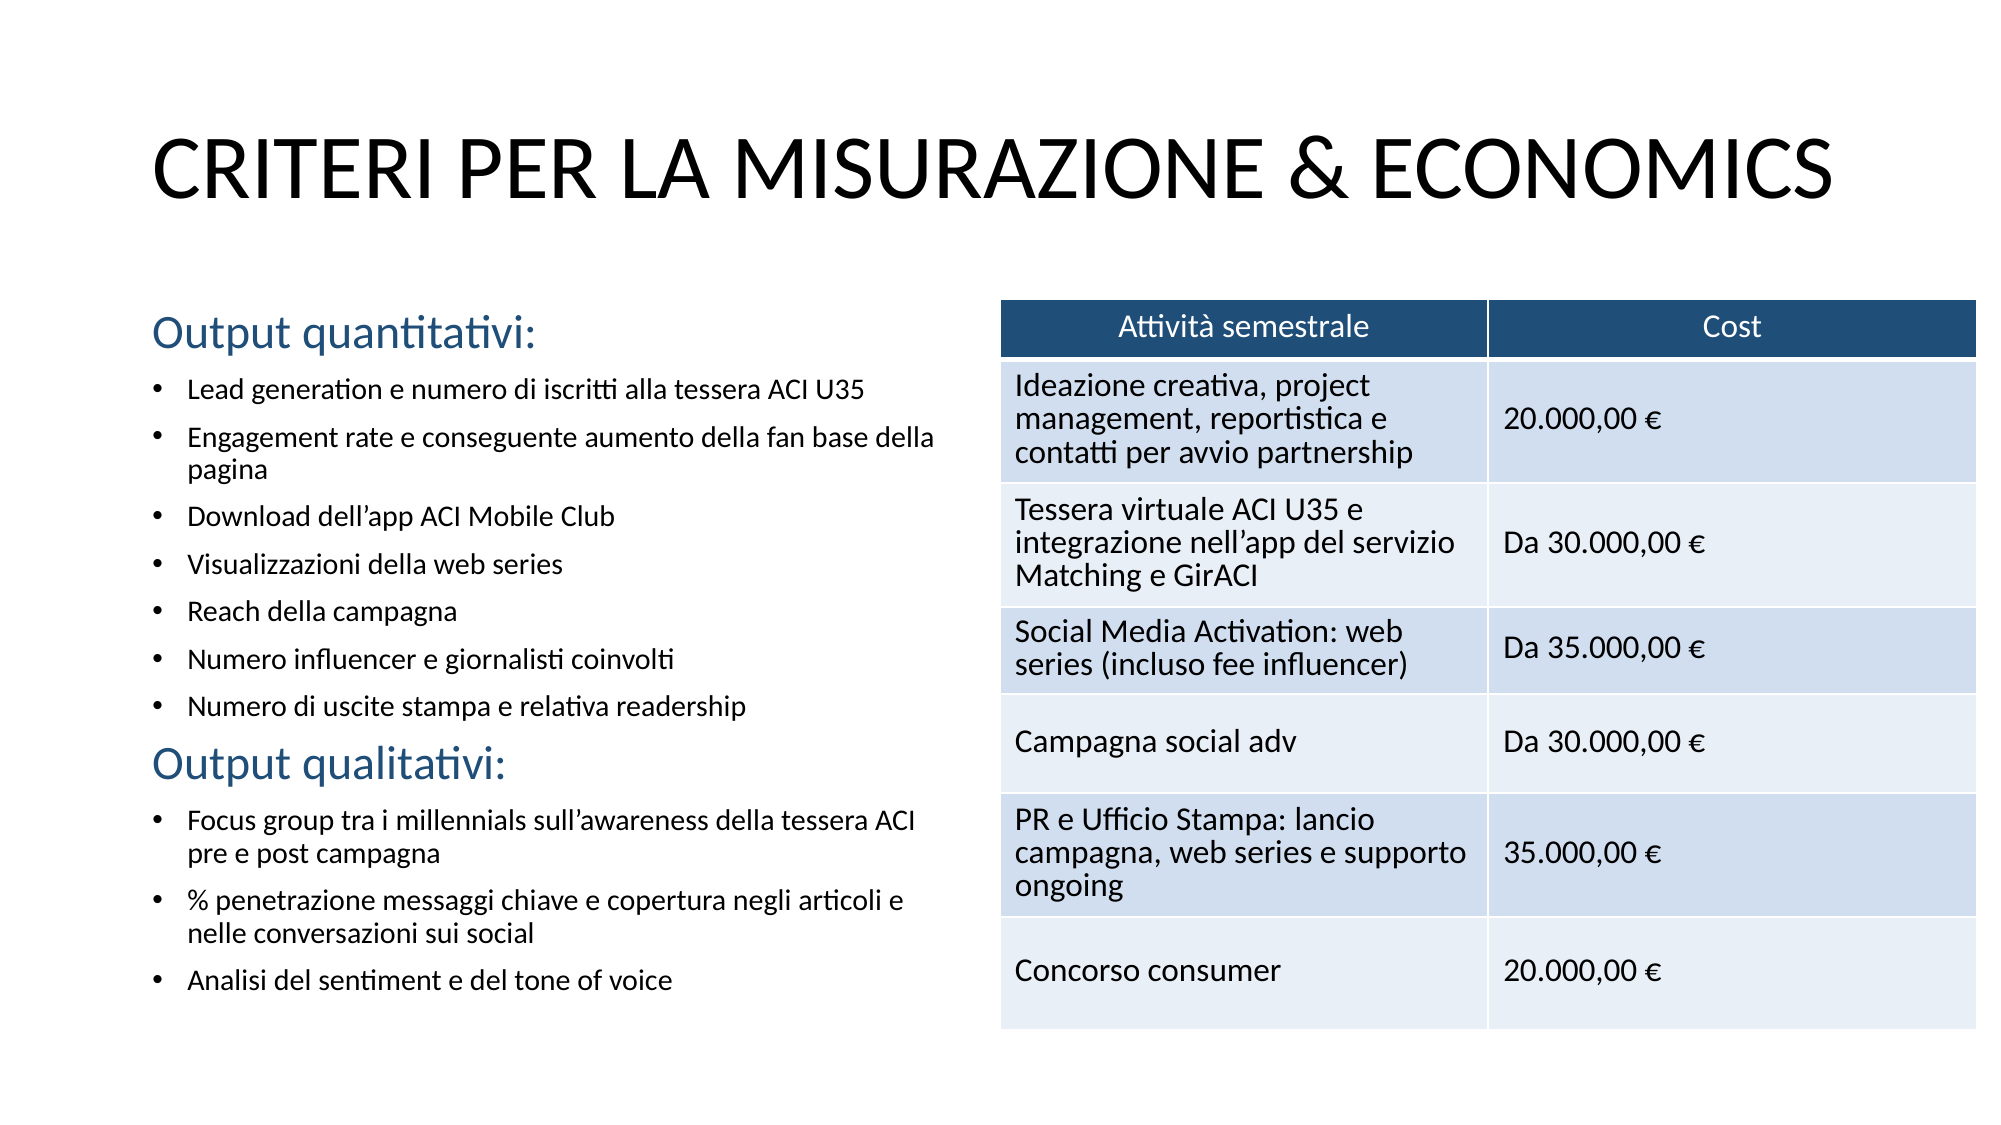

# CRITERI PER LA MISURAZIONE & ECONOMICS
Output quantitativi:
Lead generation e numero di iscritti alla tessera ACI U35
Engagement rate e conseguente aumento della fan base della pagina
Download dell’app ACI Mobile Club
Visualizzazioni della web series
Reach della campagna
Numero influencer e giornalisti coinvolti
Numero di uscite stampa e relativa readership
Output qualitativi:
Focus group tra i millennials sull’awareness della tessera ACI pre e post campagna
% penetrazione messaggi chiave e copertura negli articoli e nelle conversazioni sui social
Analisi del sentiment e del tone of voice
| Attività semestrale | Cost |
| --- | --- |
| Ideazione creativa, project management, reportistica e contatti per avvio partnership | 20.000,00 € |
| Tessera virtuale ACI U35 e integrazione nell’app del servizio Matching e GirACI | Da 30.000,00 € |
| Social Media Activation: web series (incluso fee influencer) | Da 35.000,00 € |
| Campagna social adv | Da 30.000,00 € |
| PR e Ufficio Stampa: lancio campagna, web series e supporto ongoing | 35.000,00 € |
| Concorso consumer | 20.000,00 € |